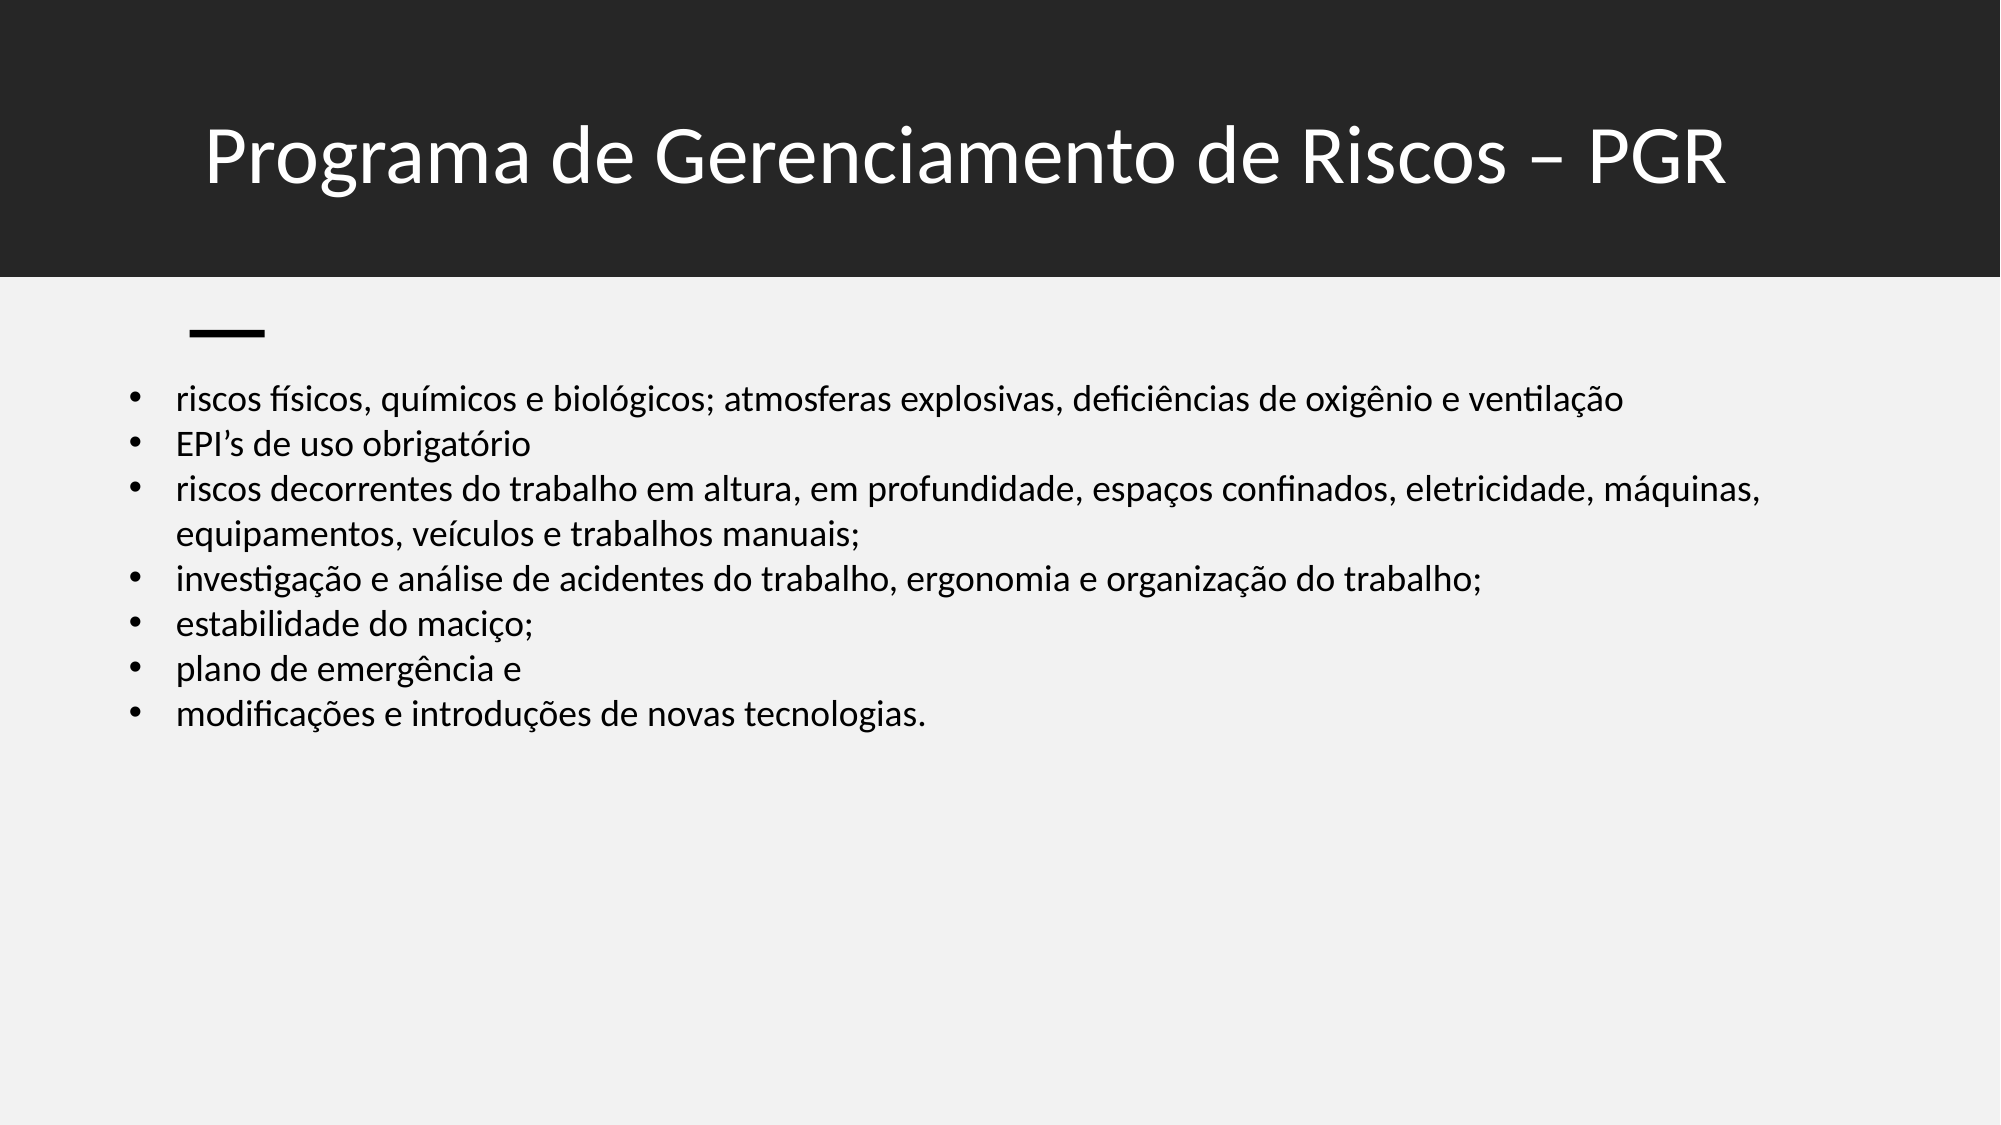

# Programa de Gerenciamento de Riscos – PGR

riscos físicos, químicos e biológicos; atmosferas explosivas, deficiências de oxigênio e ventilação
EPI’s de uso obrigatório
riscos decorrentes do trabalho em altura, em profundidade, espaços confinados, eletricidade, máquinas, equipamentos, veículos e trabalhos manuais;
investigação e análise de acidentes do trabalho, ergonomia e organização do trabalho;
estabilidade do maciço;
plano de emergência e
modificações e introduções de novas tecnologias.